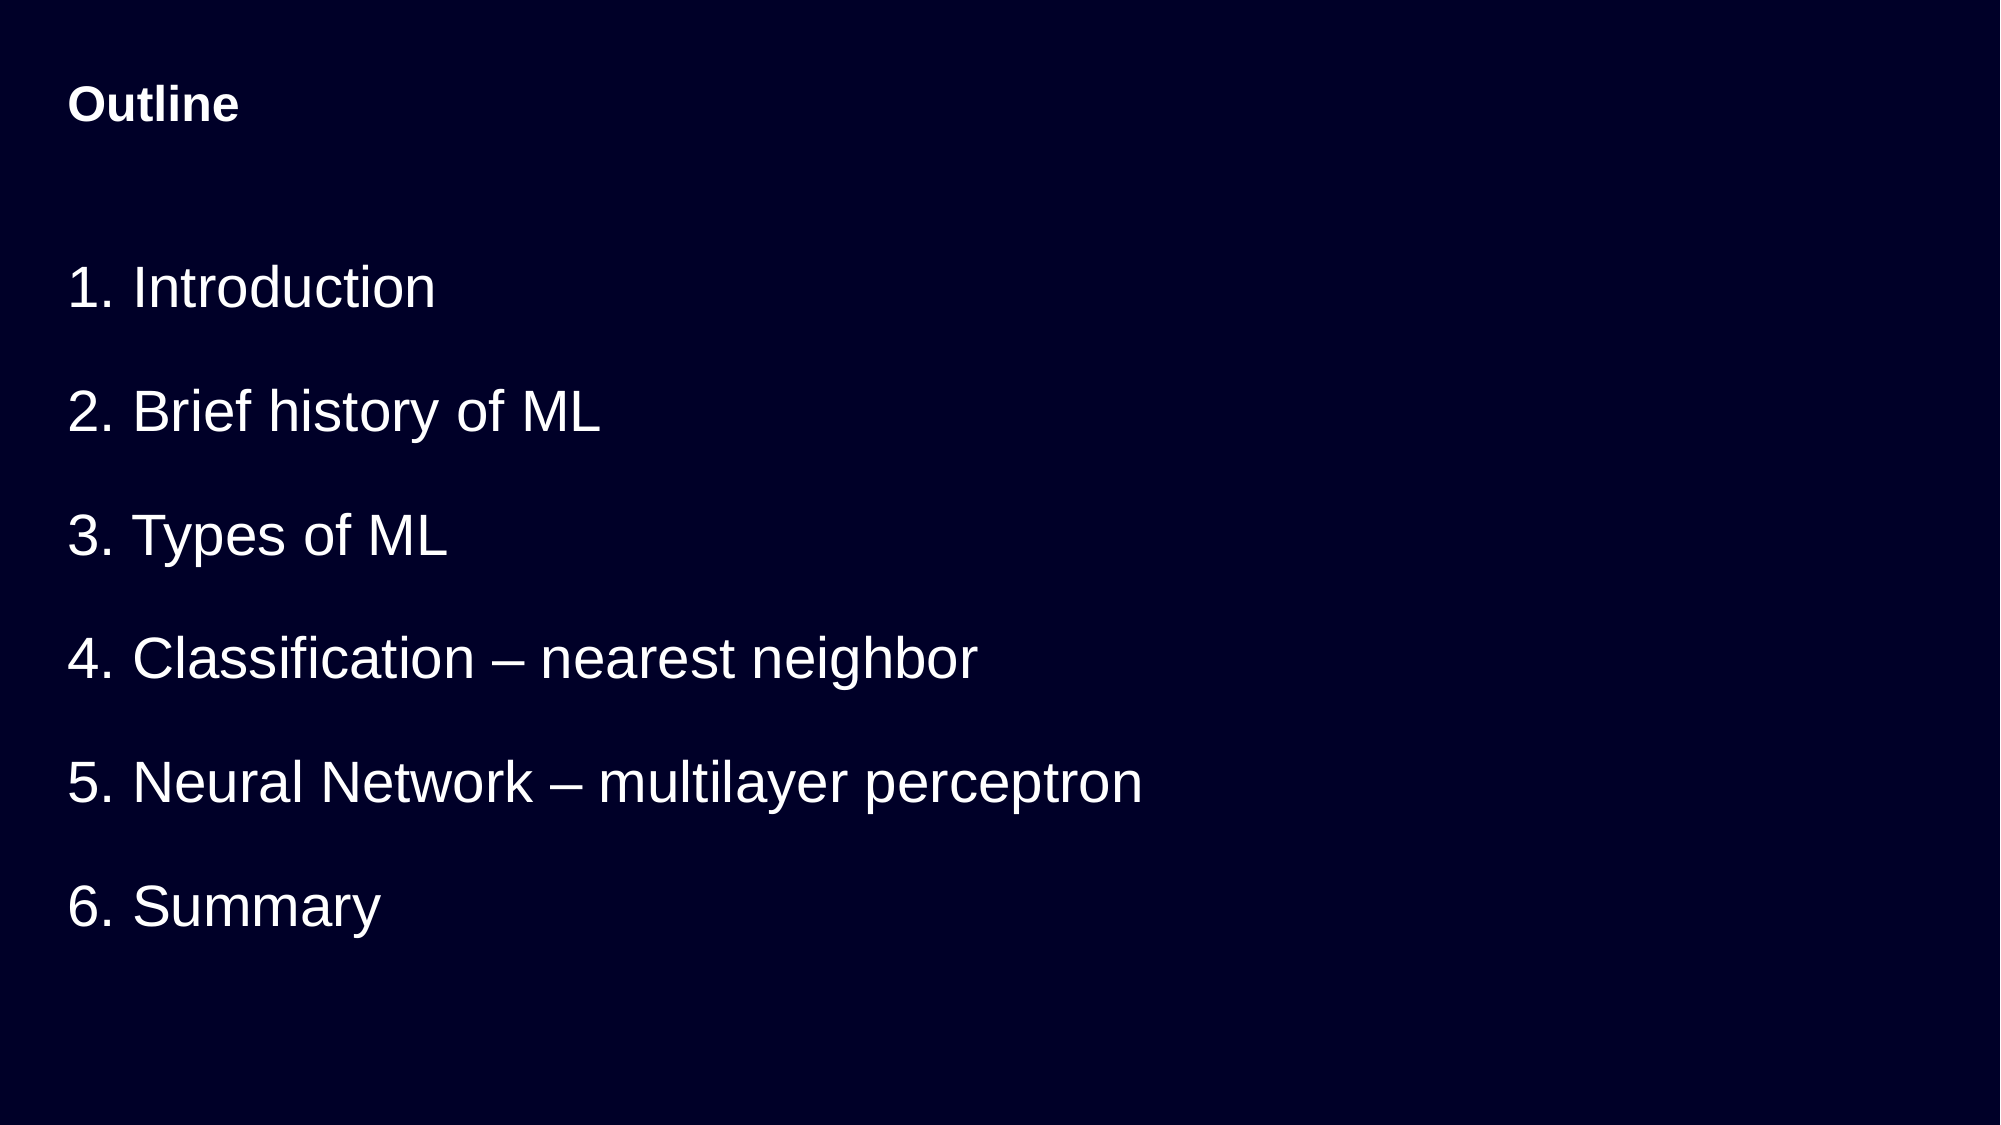

# Outline
1. Introduction
2. Brief history of ML
3. Types of ML
4. Classification – nearest neighbor
5. Neural Network – multilayer perceptron
6. Summary

Unrestricted | © Siemens 2024 | MM-DD-2024 | Siemens Digital Industries Software